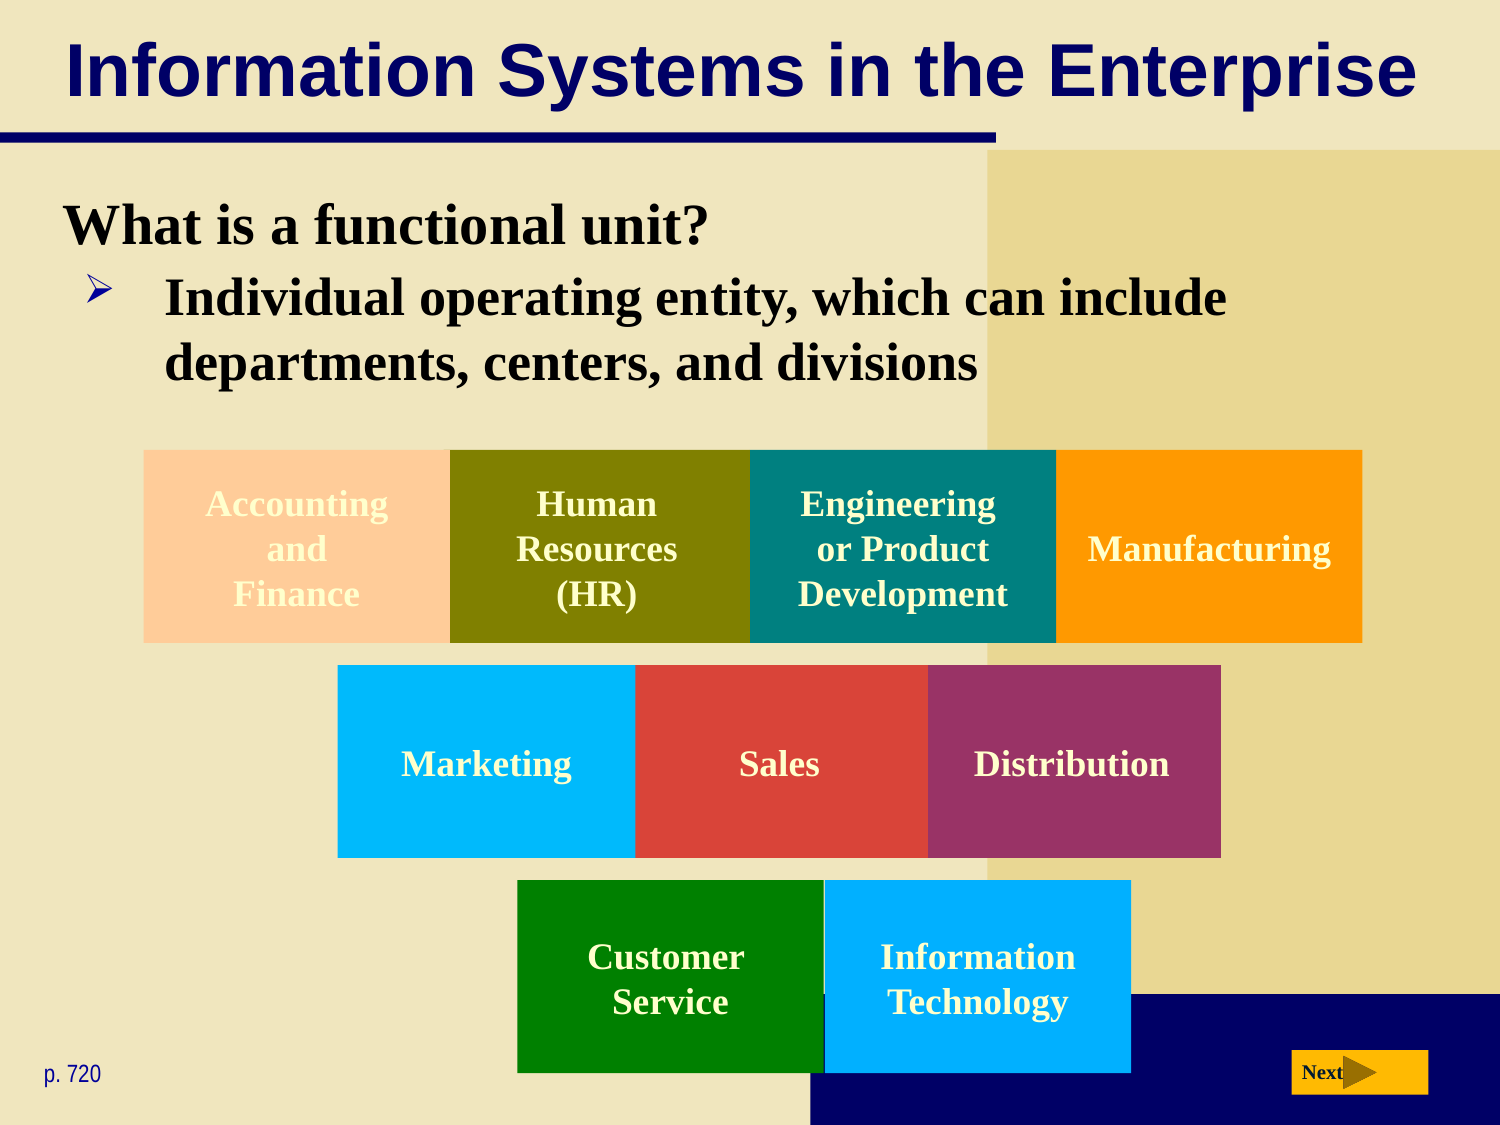

# Information Systems in the Enterprise
What is a functional unit?
Individual operating entity, which can include departments, centers, and divisions
Accounting
and
Finance
Human
Resources
(HR)
Engineering
or Product Development
Manufacturing
Marketing
Sales
Distribution
Customer
Service
Information
Technology
p. 720

Next